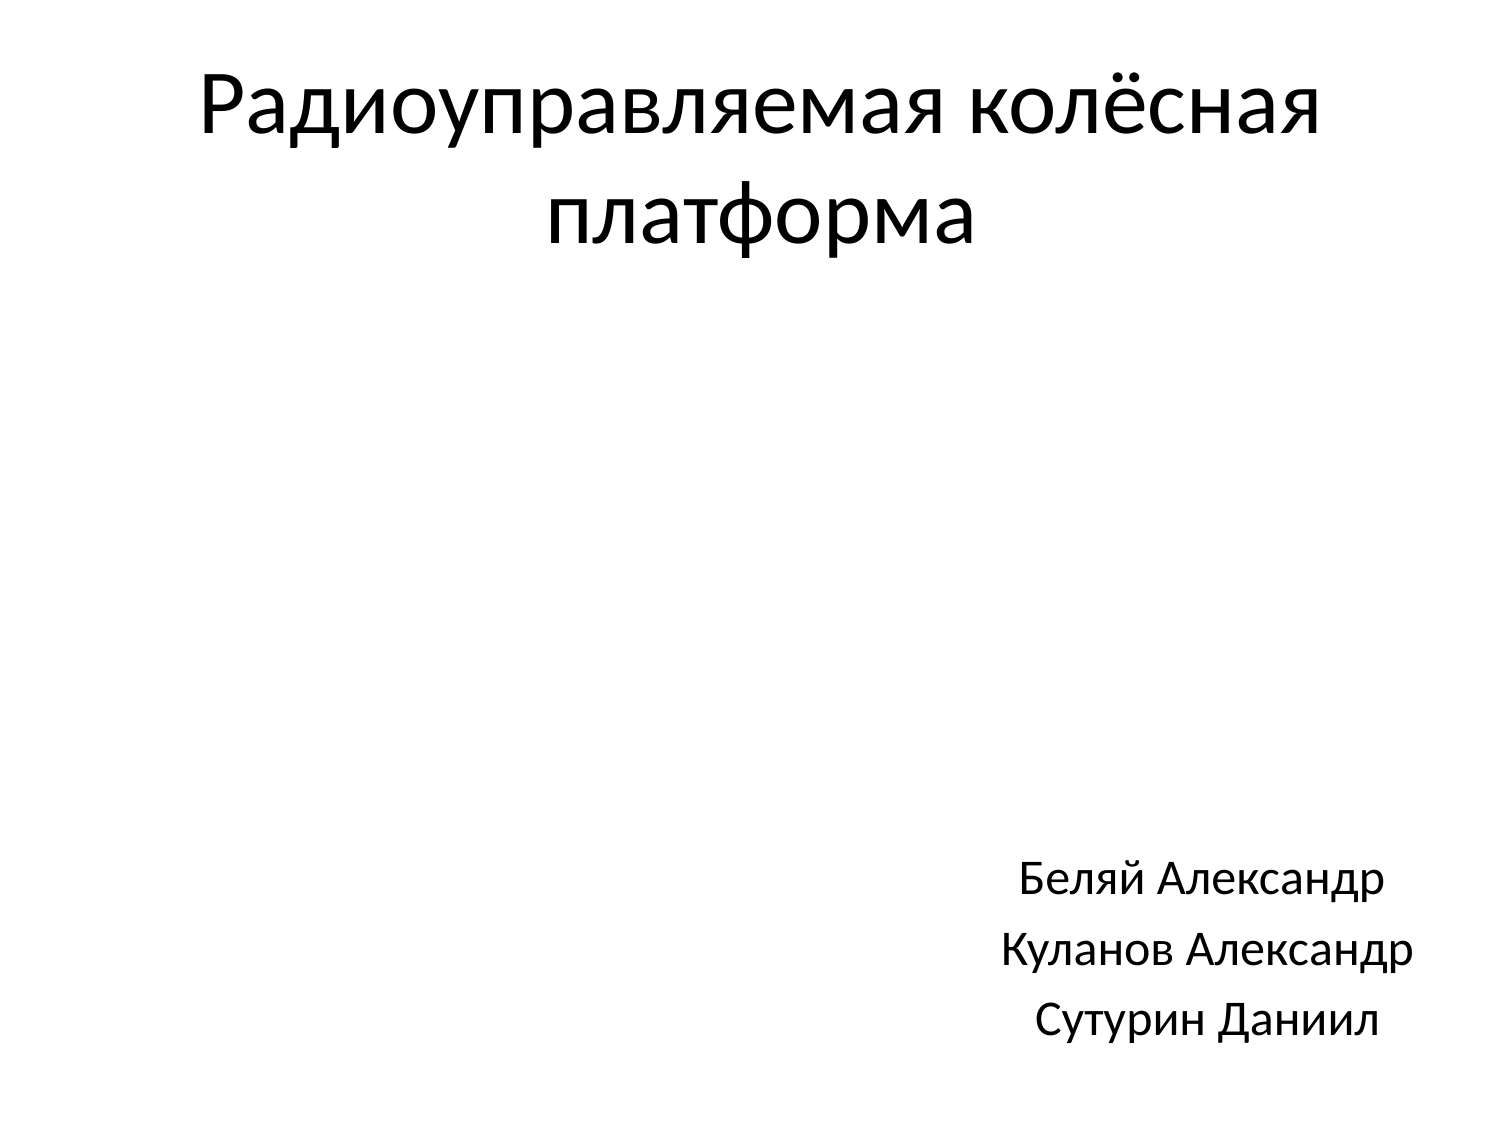

# Радиоуправляемая колёсная платформа
Беляй Александр
Куланов Александр
Сутурин Даниил